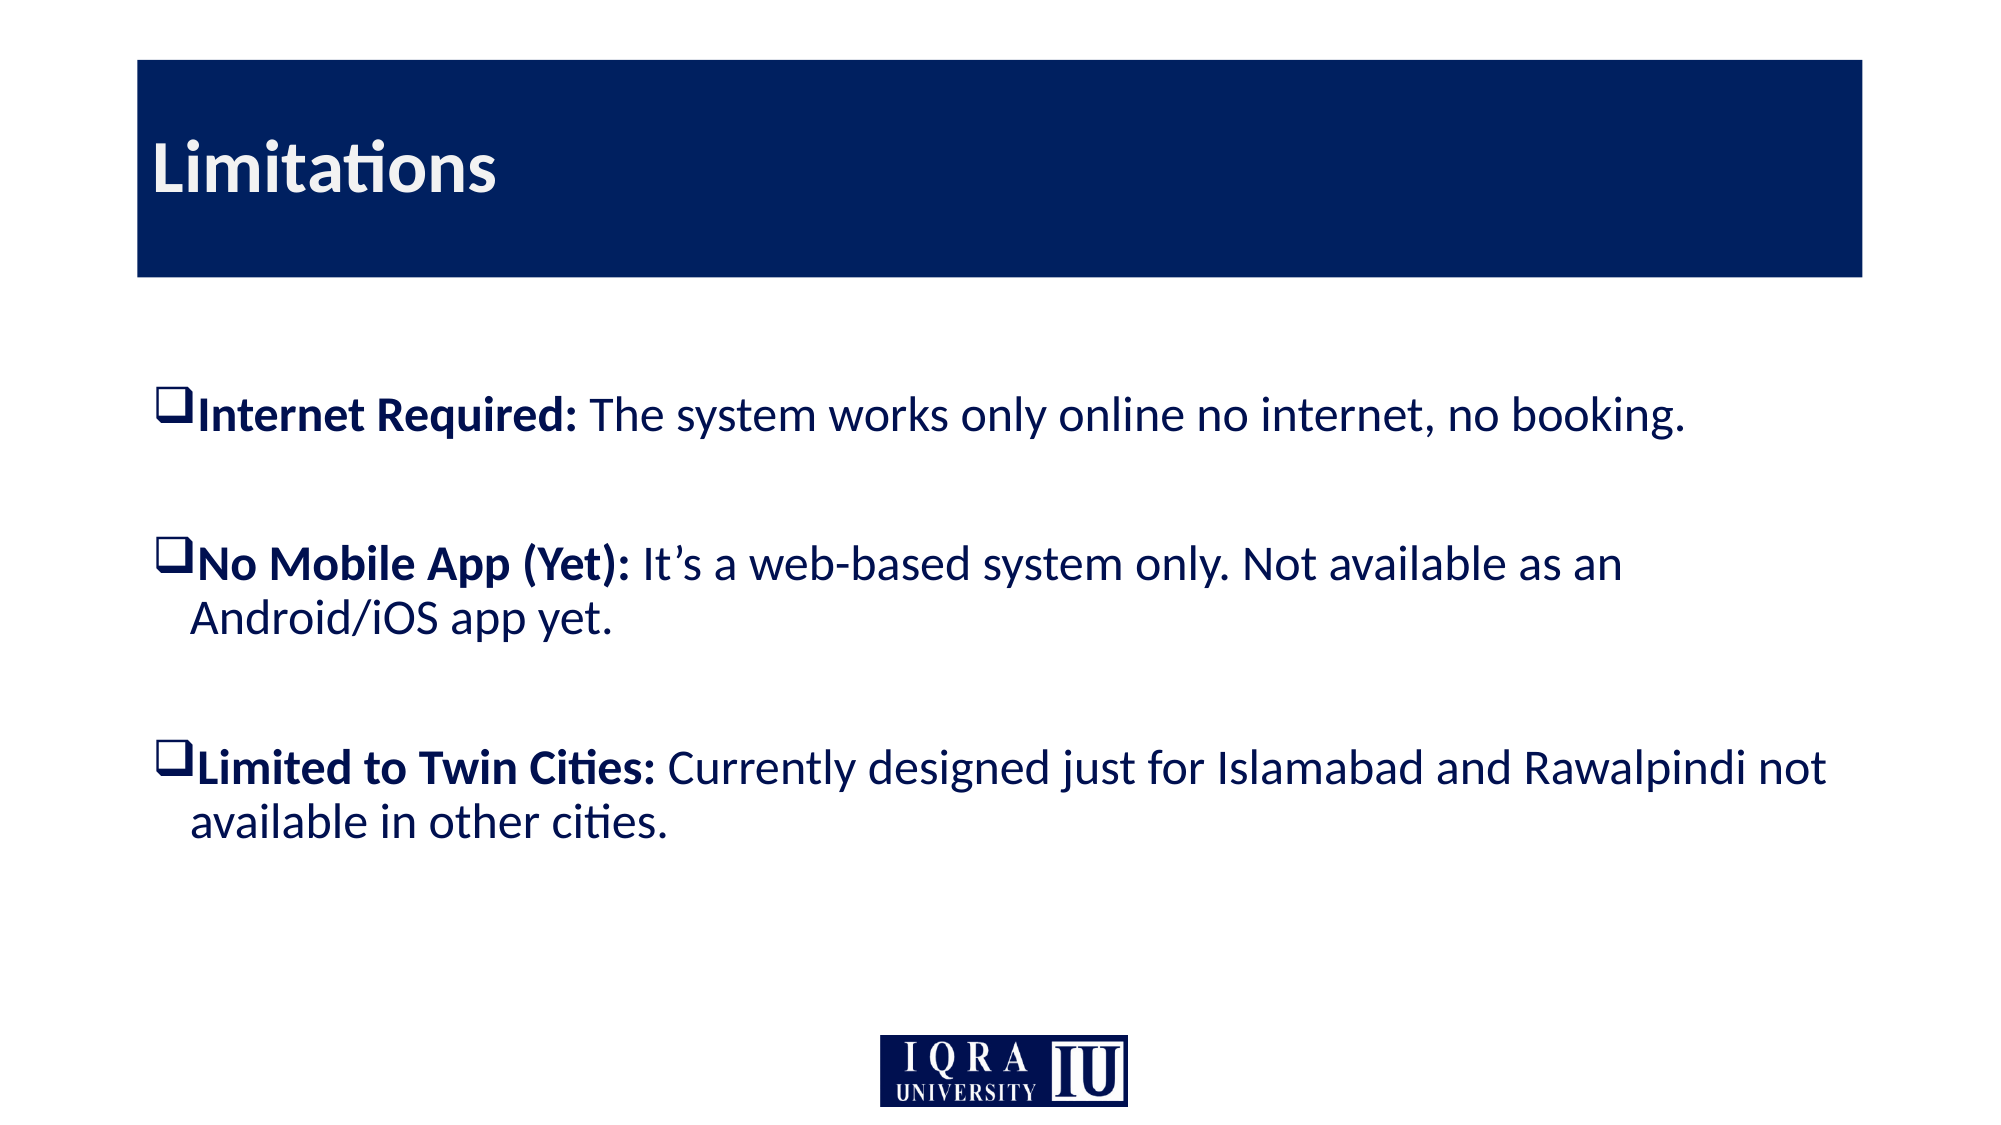

# Limitations

Internet Required: The system works only online no internet, no booking.

No Mobile App (Yet): It’s a web-based system only. Not available as an Android/iOS app yet.

Limited to Twin Cities: Currently designed just for Islamabad and Rawalpindi not available in other cities.

32